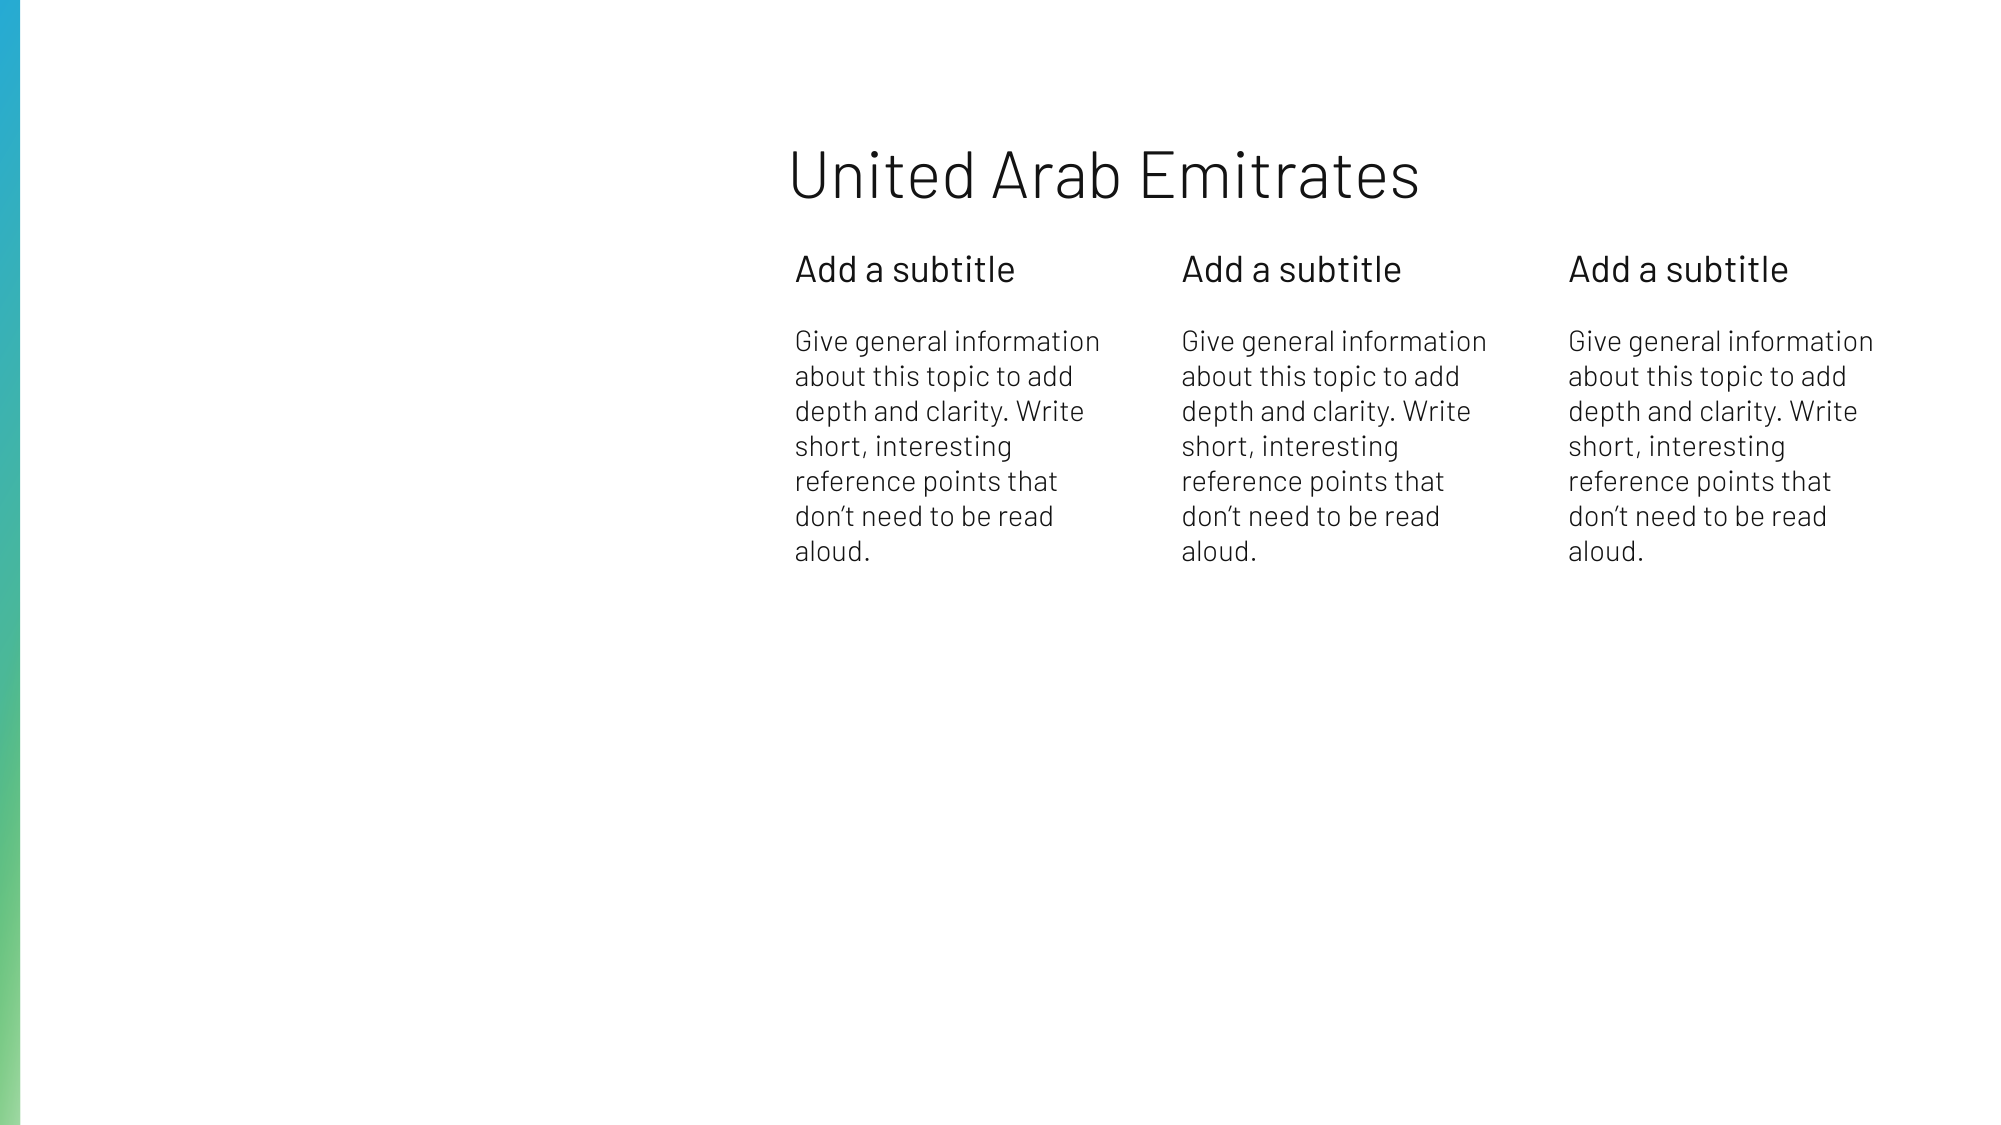

# United Arab Emitrates
Add a subtitle​
Give general information about this topic to add depth and clarity. Write short, interesting reference points that don’t need to be read aloud.​
Add a subtitle
Give general information about this topic to add depth and clarity. Write short, interesting reference points that don’t need to be read aloud.​
Add a subtitle​
Give general information about this topic to add depth and clarity. Write short, interesting reference points that don’t need to be read aloud.​